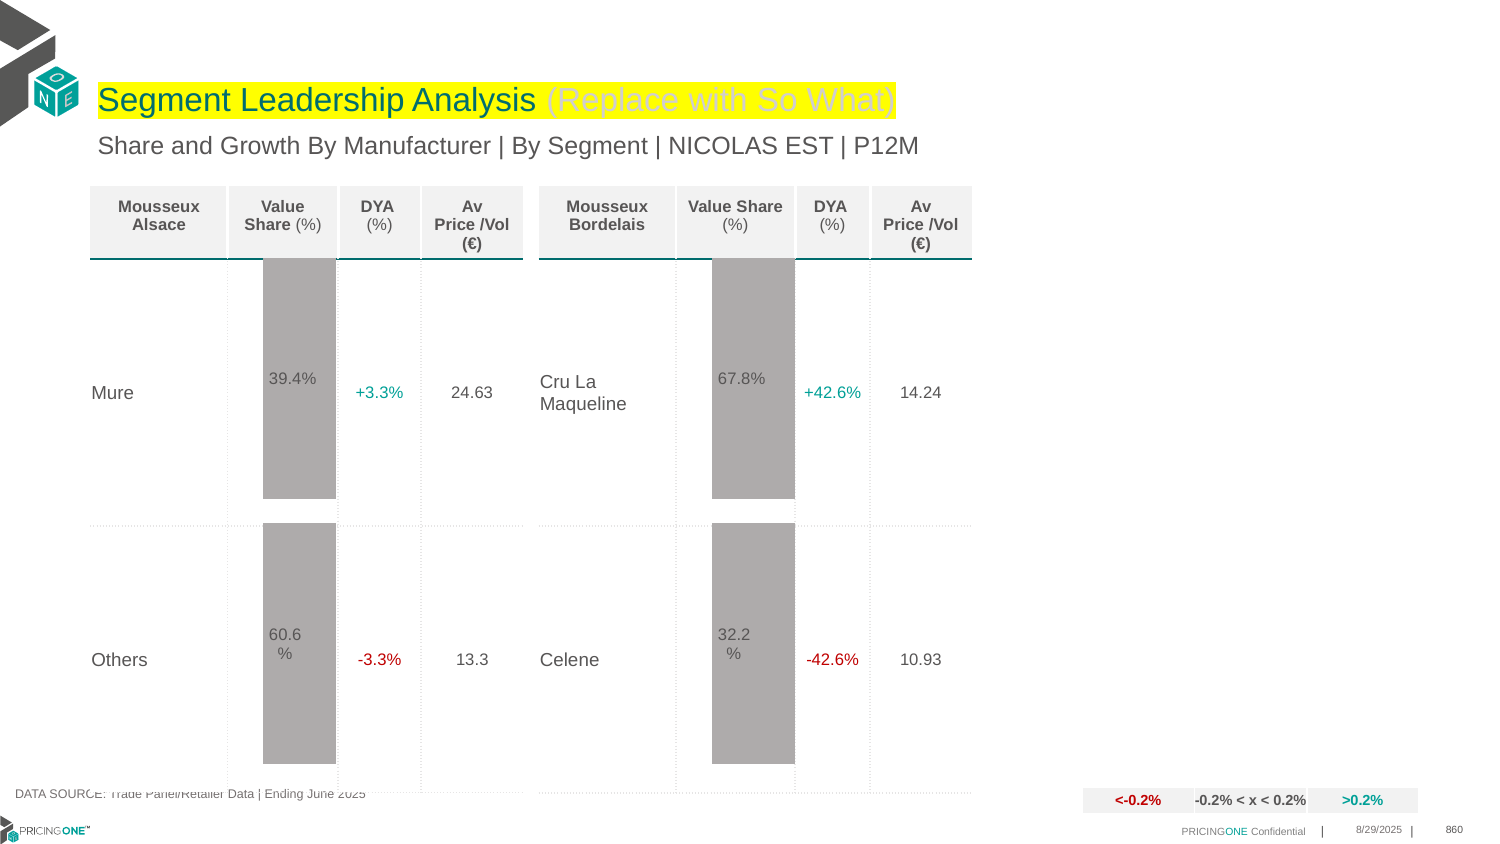

# Segment Leadership Analysis (Replace with So What)
Share and Growth By Manufacturer | By Segment | NICOLAS EST | P12M
| Mousseux Alsace | Value Share (%) | DYA (%) | Av Price /Vol (€) |
| --- | --- | --- | --- |
| Mure |  | +3.3% | 24.63 |
| Others |  | -3.3% | 13.3 |
| Mousseux Bordelais | Value Share (%) | DYA (%) | Av Price /Vol (€) |
| --- | --- | --- | --- |
| Cru La Maqueline |  | +42.6% | 14.24 |
| Celene |  | -42.6% | 10.93 |

### Chart

| Category | Mousseux Bordelais | NICOLAS EST |
|---|---|
|  | 0.6782655246252677 |

### Chart

| Category | Mousseux Alsace | NICOLAS EST |
|---|---|
|  | 0.39365964418130084 |
DATA SOURCE: Trade Panel/Retailer Data | Ending June 2025
| <-0.2% | -0.2% < x < 0.2% | >0.2% |
| --- | --- | --- |

8/29/2025
860